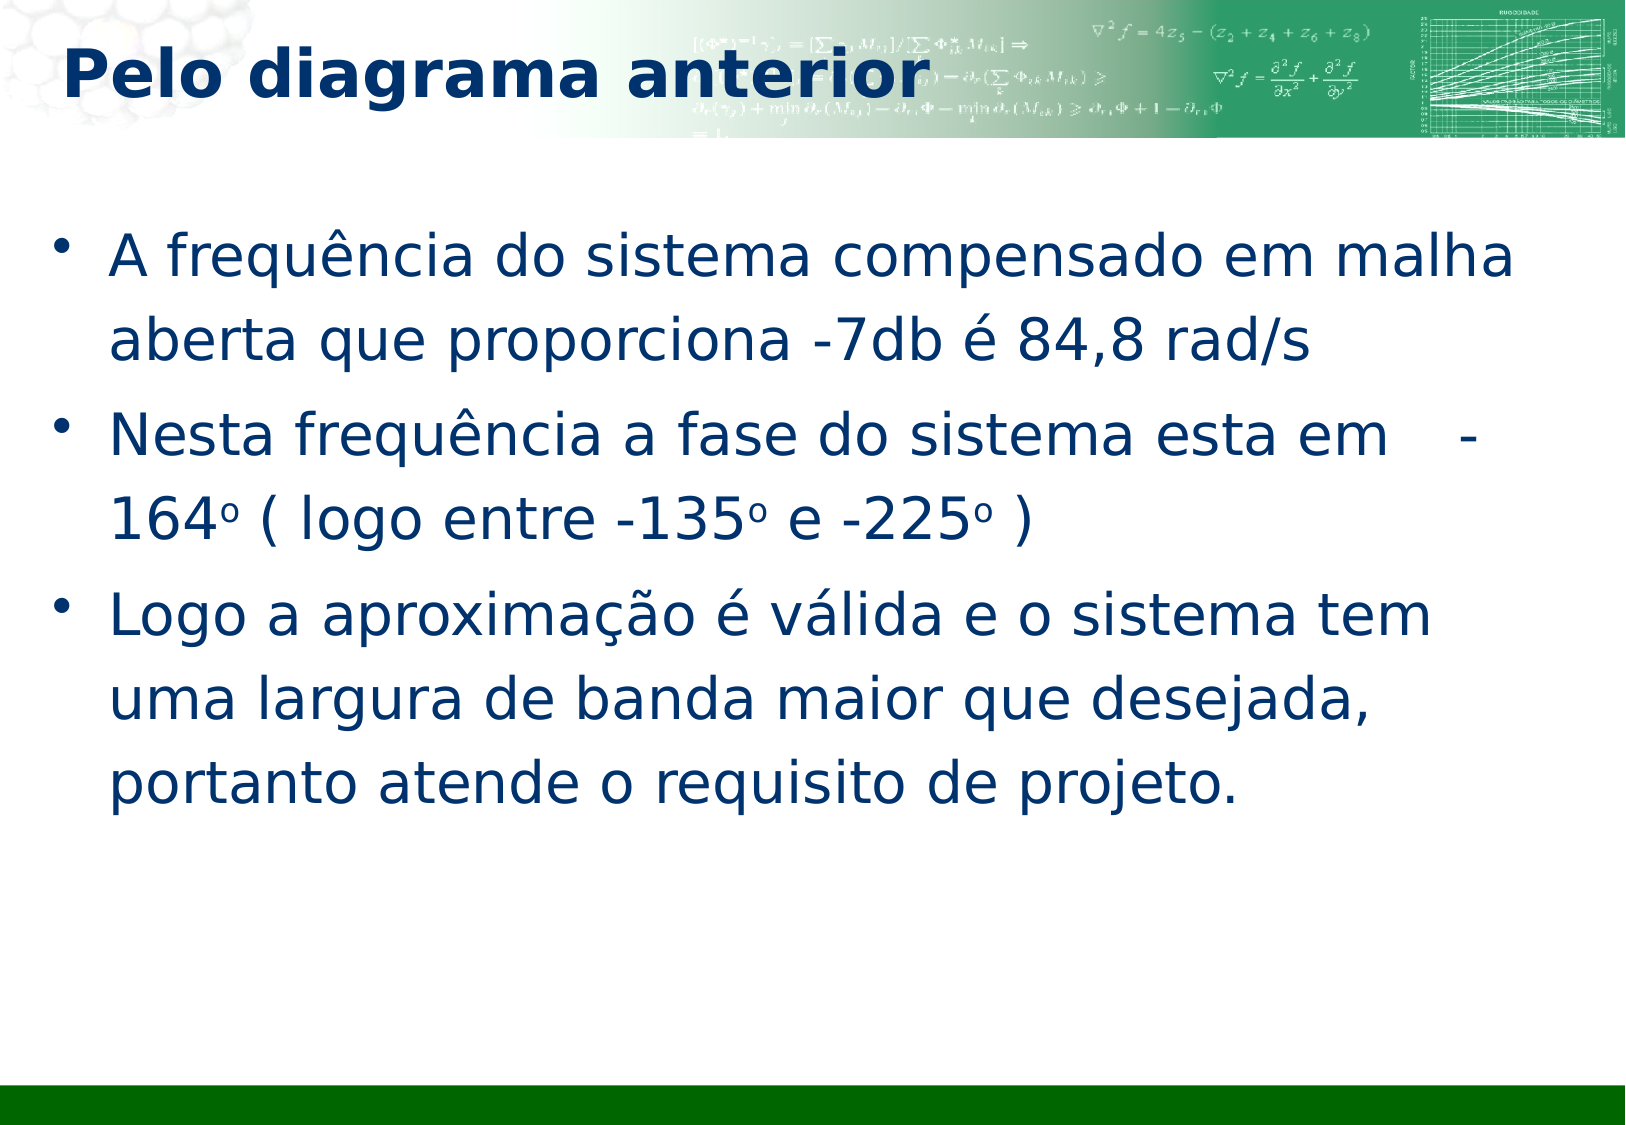

# Pelo diagrama anterior
A frequência do sistema compensado em malha aberta que proporciona -7db é 84,8 rad/s
Nesta frequência a fase do sistema esta em 	-164o ( logo entre -135o e -225o )
Logo a aproximação é válida e o sistema tem uma largura de banda maior que desejada, portanto atende o requisito de projeto.